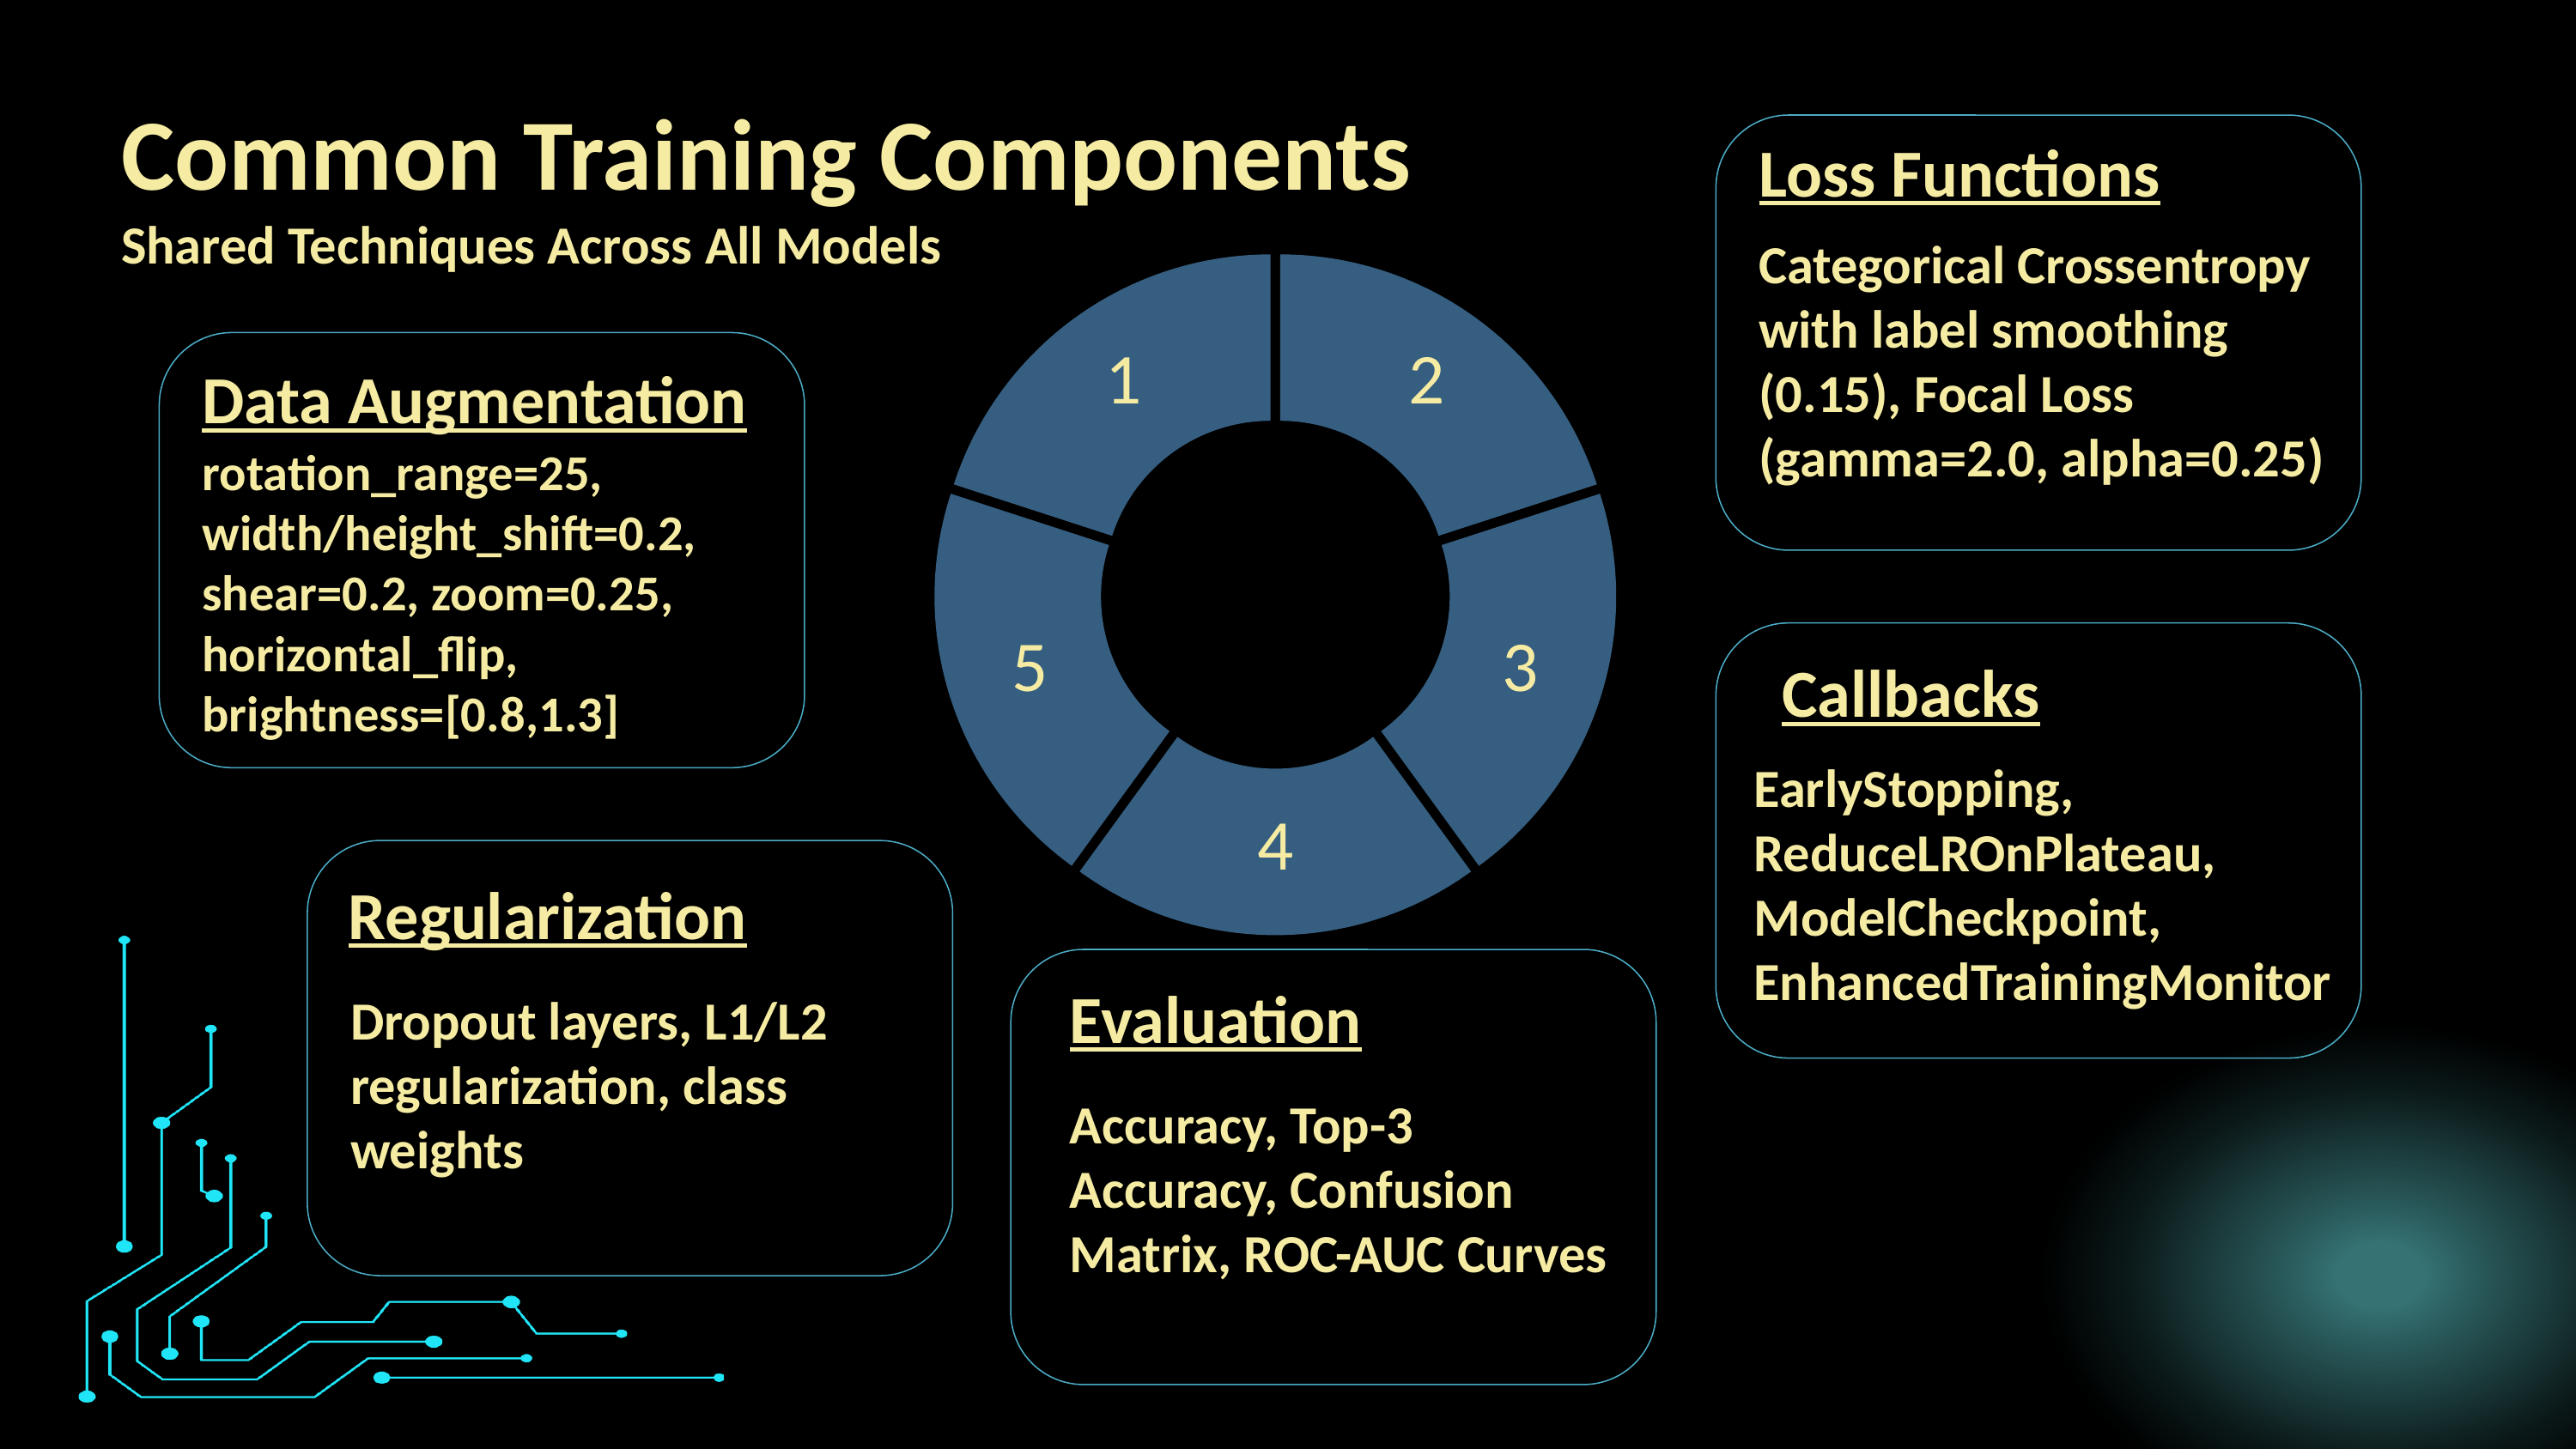

Common Training Components

Loss Functions
Shared Techniques Across All Models
Categorical Crossentropy with label smoothing (0.15), Focal Loss (gamma=2.0, alpha=0.25)

### Chart

| Category | Sales |
|---|---|
| 1st Qtr | 1.4 |
| 2nd Qtr | 1.4 |
| 3rd Qtr | 1.4 |
| 4th Qtr | 1.4 |
| 5th Qtr | 1.4 |
Data Augmentation
rotation_range=25, width/height_shift=0.2, shear=0.2, zoom=0.25, horizontal_flip, brightness=[0.8,1.3]

Callbacks
EarlyStopping, ReduceLROnPlateau, ModelCheckpoint, EnhancedTrainingMonitor

Regularization

Evaluation
Dropout layers, L1/L2 regularization, class weights

Accuracy, Top-3 Accuracy, Confusion Matrix, ROC-AUC Curves